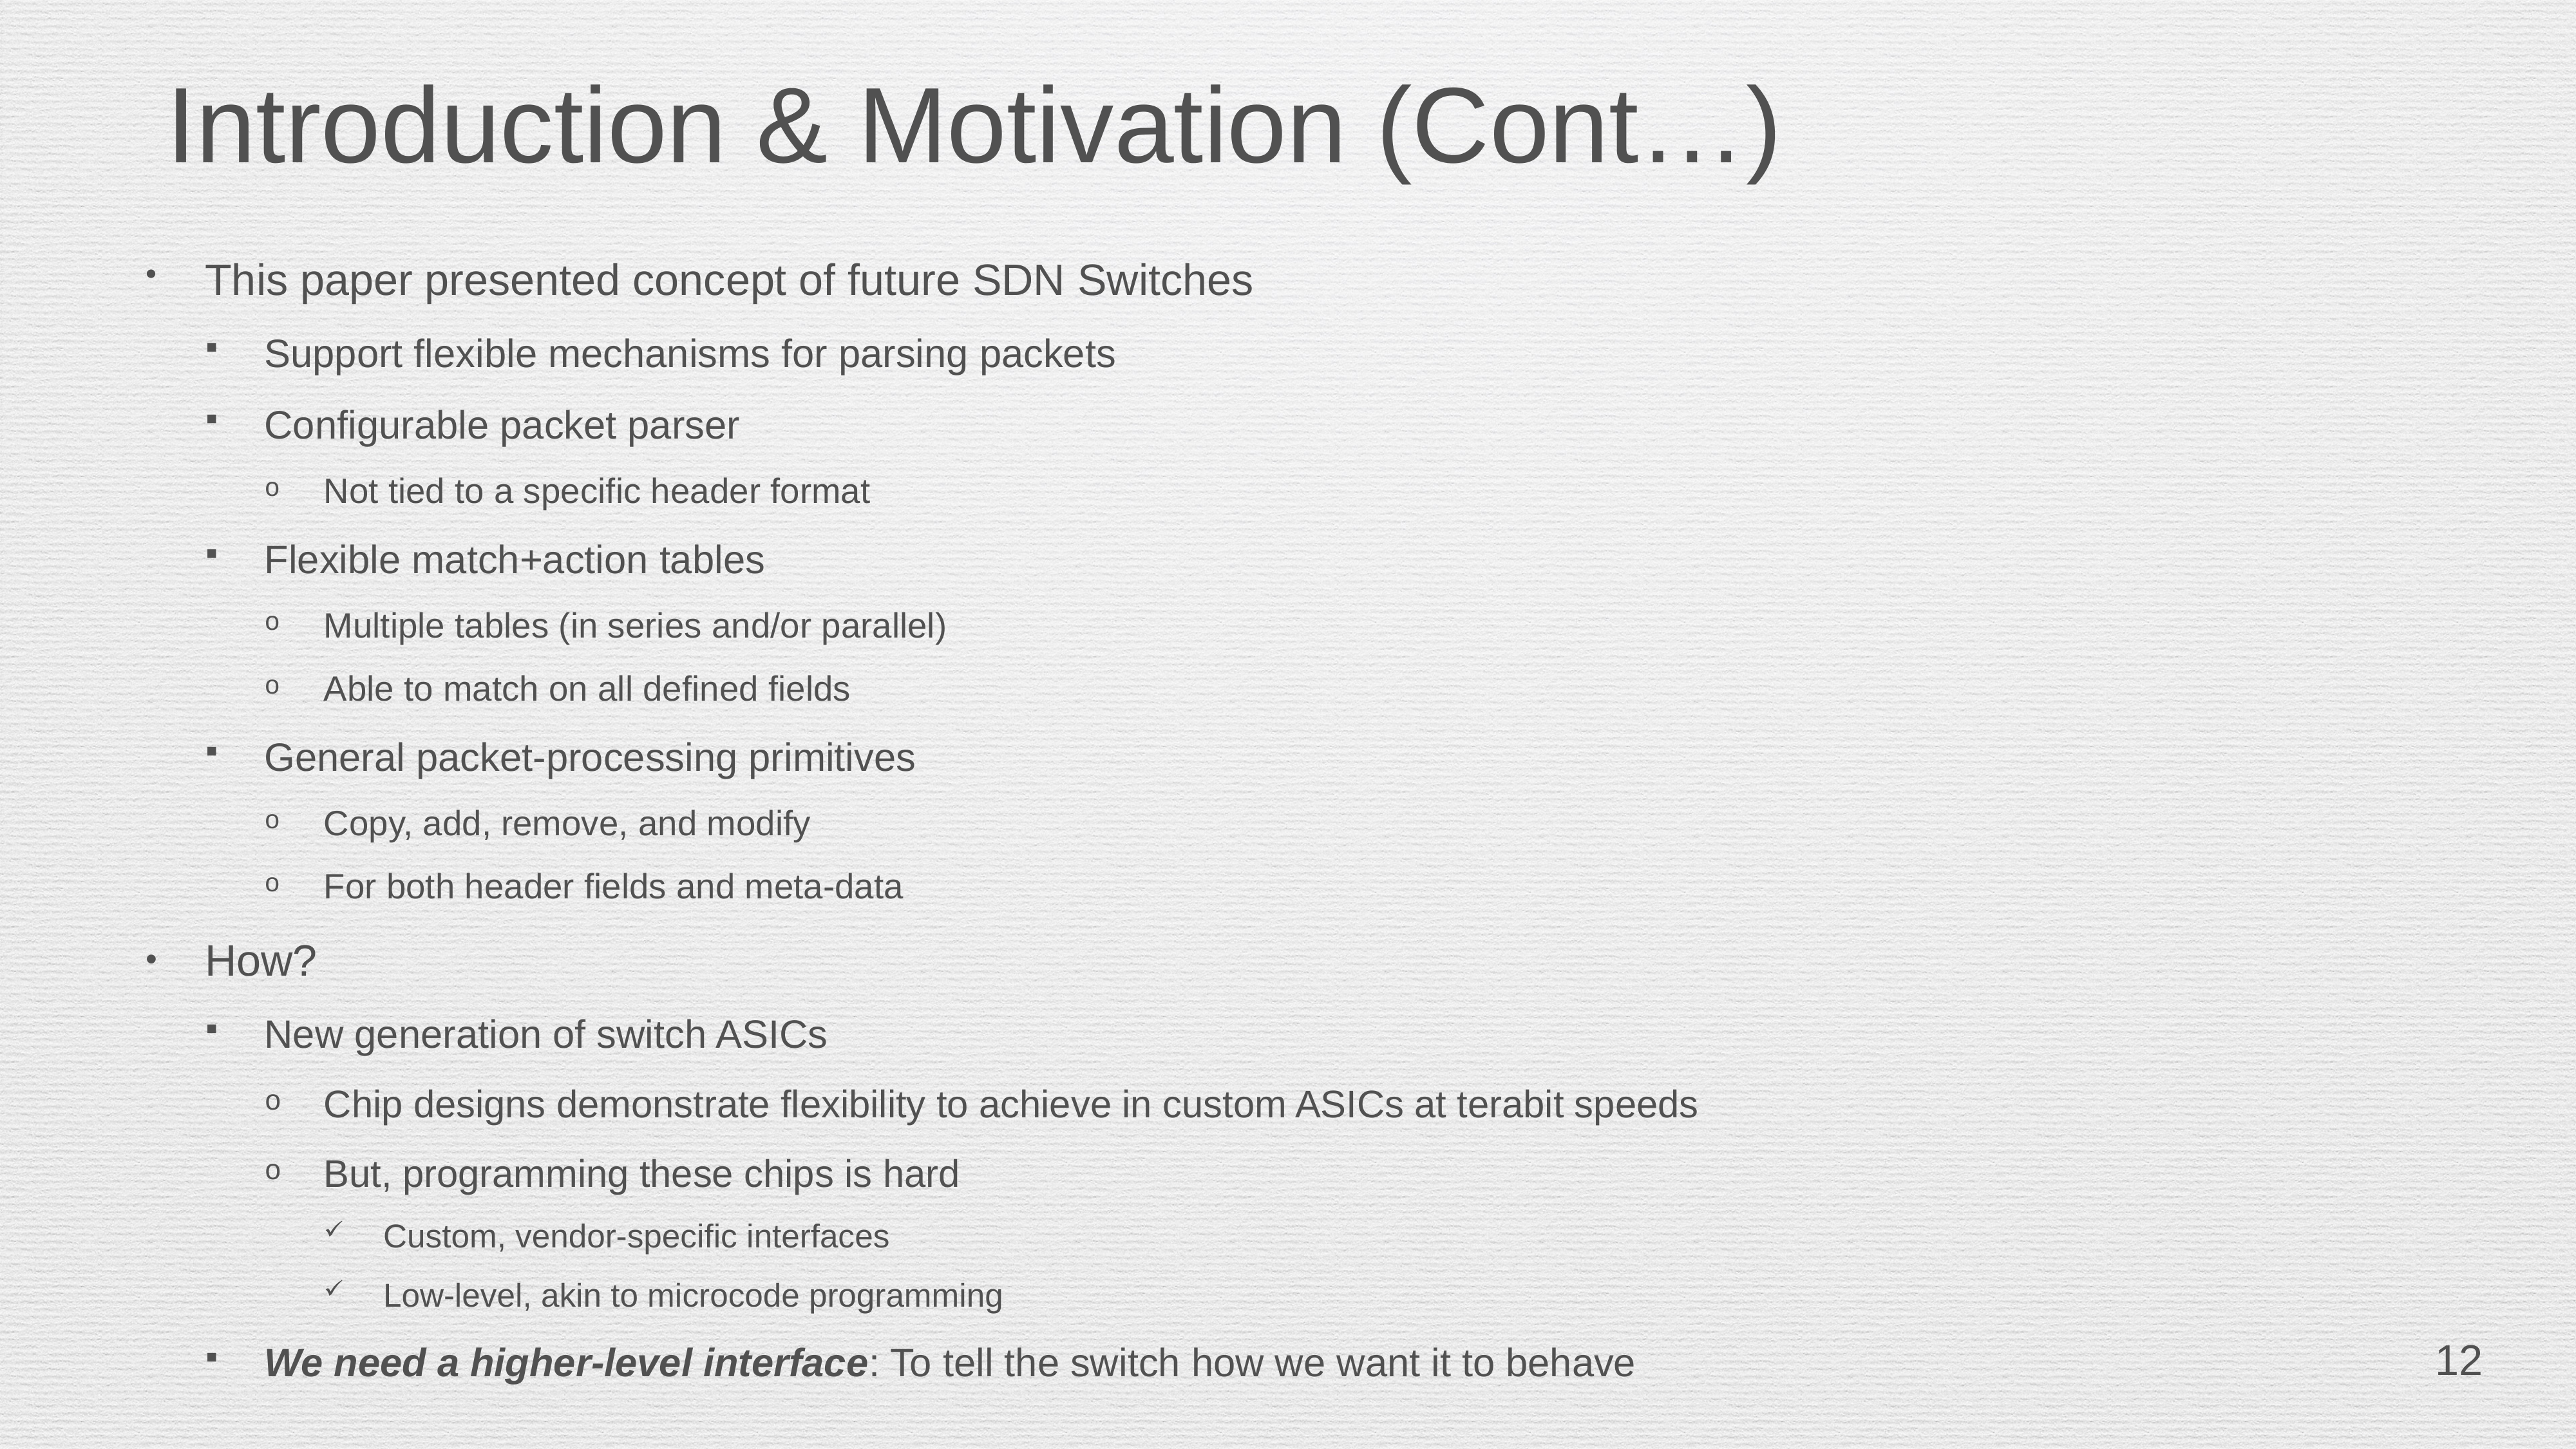

# Introduction & Motivation (Cont…)
This paper presented concept of future SDN Switches
Support flexible mechanisms for parsing packets
Configurable packet parser
Not tied to a specific header format
Flexible match+action tables
Multiple tables (in series and/or parallel)
Able to match on all defined fields
General packet-processing primitives
Copy, add, remove, and modify
For both header fields and meta-data
How?
New generation of switch ASICs
Chip designs demonstrate flexibility to achieve in custom ASICs at terabit speeds
But, programming these chips is hard
Custom, vendor-specific interfaces
Low-level, akin to microcode programming
We need a higher-level interface: To tell the switch how we want it to behave
12